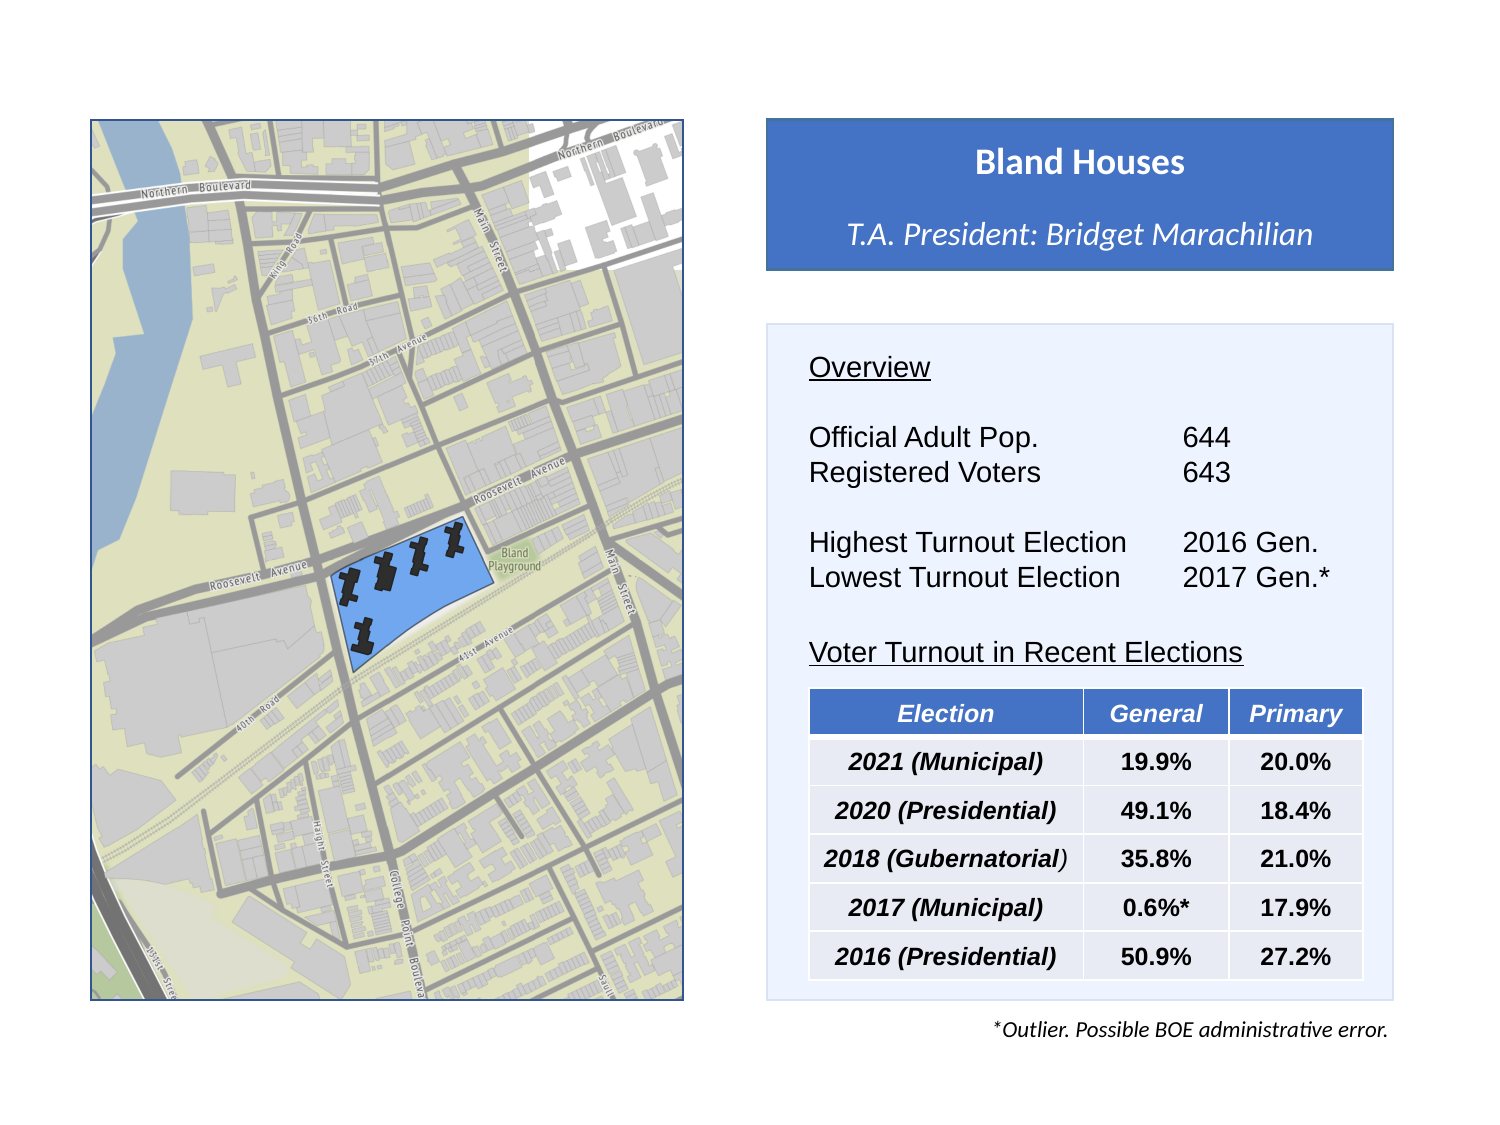

Bland Houses

T.A. President: Bridget Marachilian

Overview

Official Adult Pop.	644
Registered Voters	643

Highest Turnout Election	2016 Gen.
Lowest Turnout Election	2017 Gen.*

Voter Turnout in Recent Elections
| Election | General | Primary |
| --- | --- | --- |
| 2021 (Municipal) | 19.9% | 20.0% |
| 2020 (Presidential) | 49.1% | 18.4% |
| 2018 (Gubernatorial) | 35.8% | 21.0% |
| 2017 (Municipal) | 0.6%\* | 17.9% |
| 2016 (Presidential) | 50.9% | 27.2% |
*Outlier. Possible BOE administrative error.